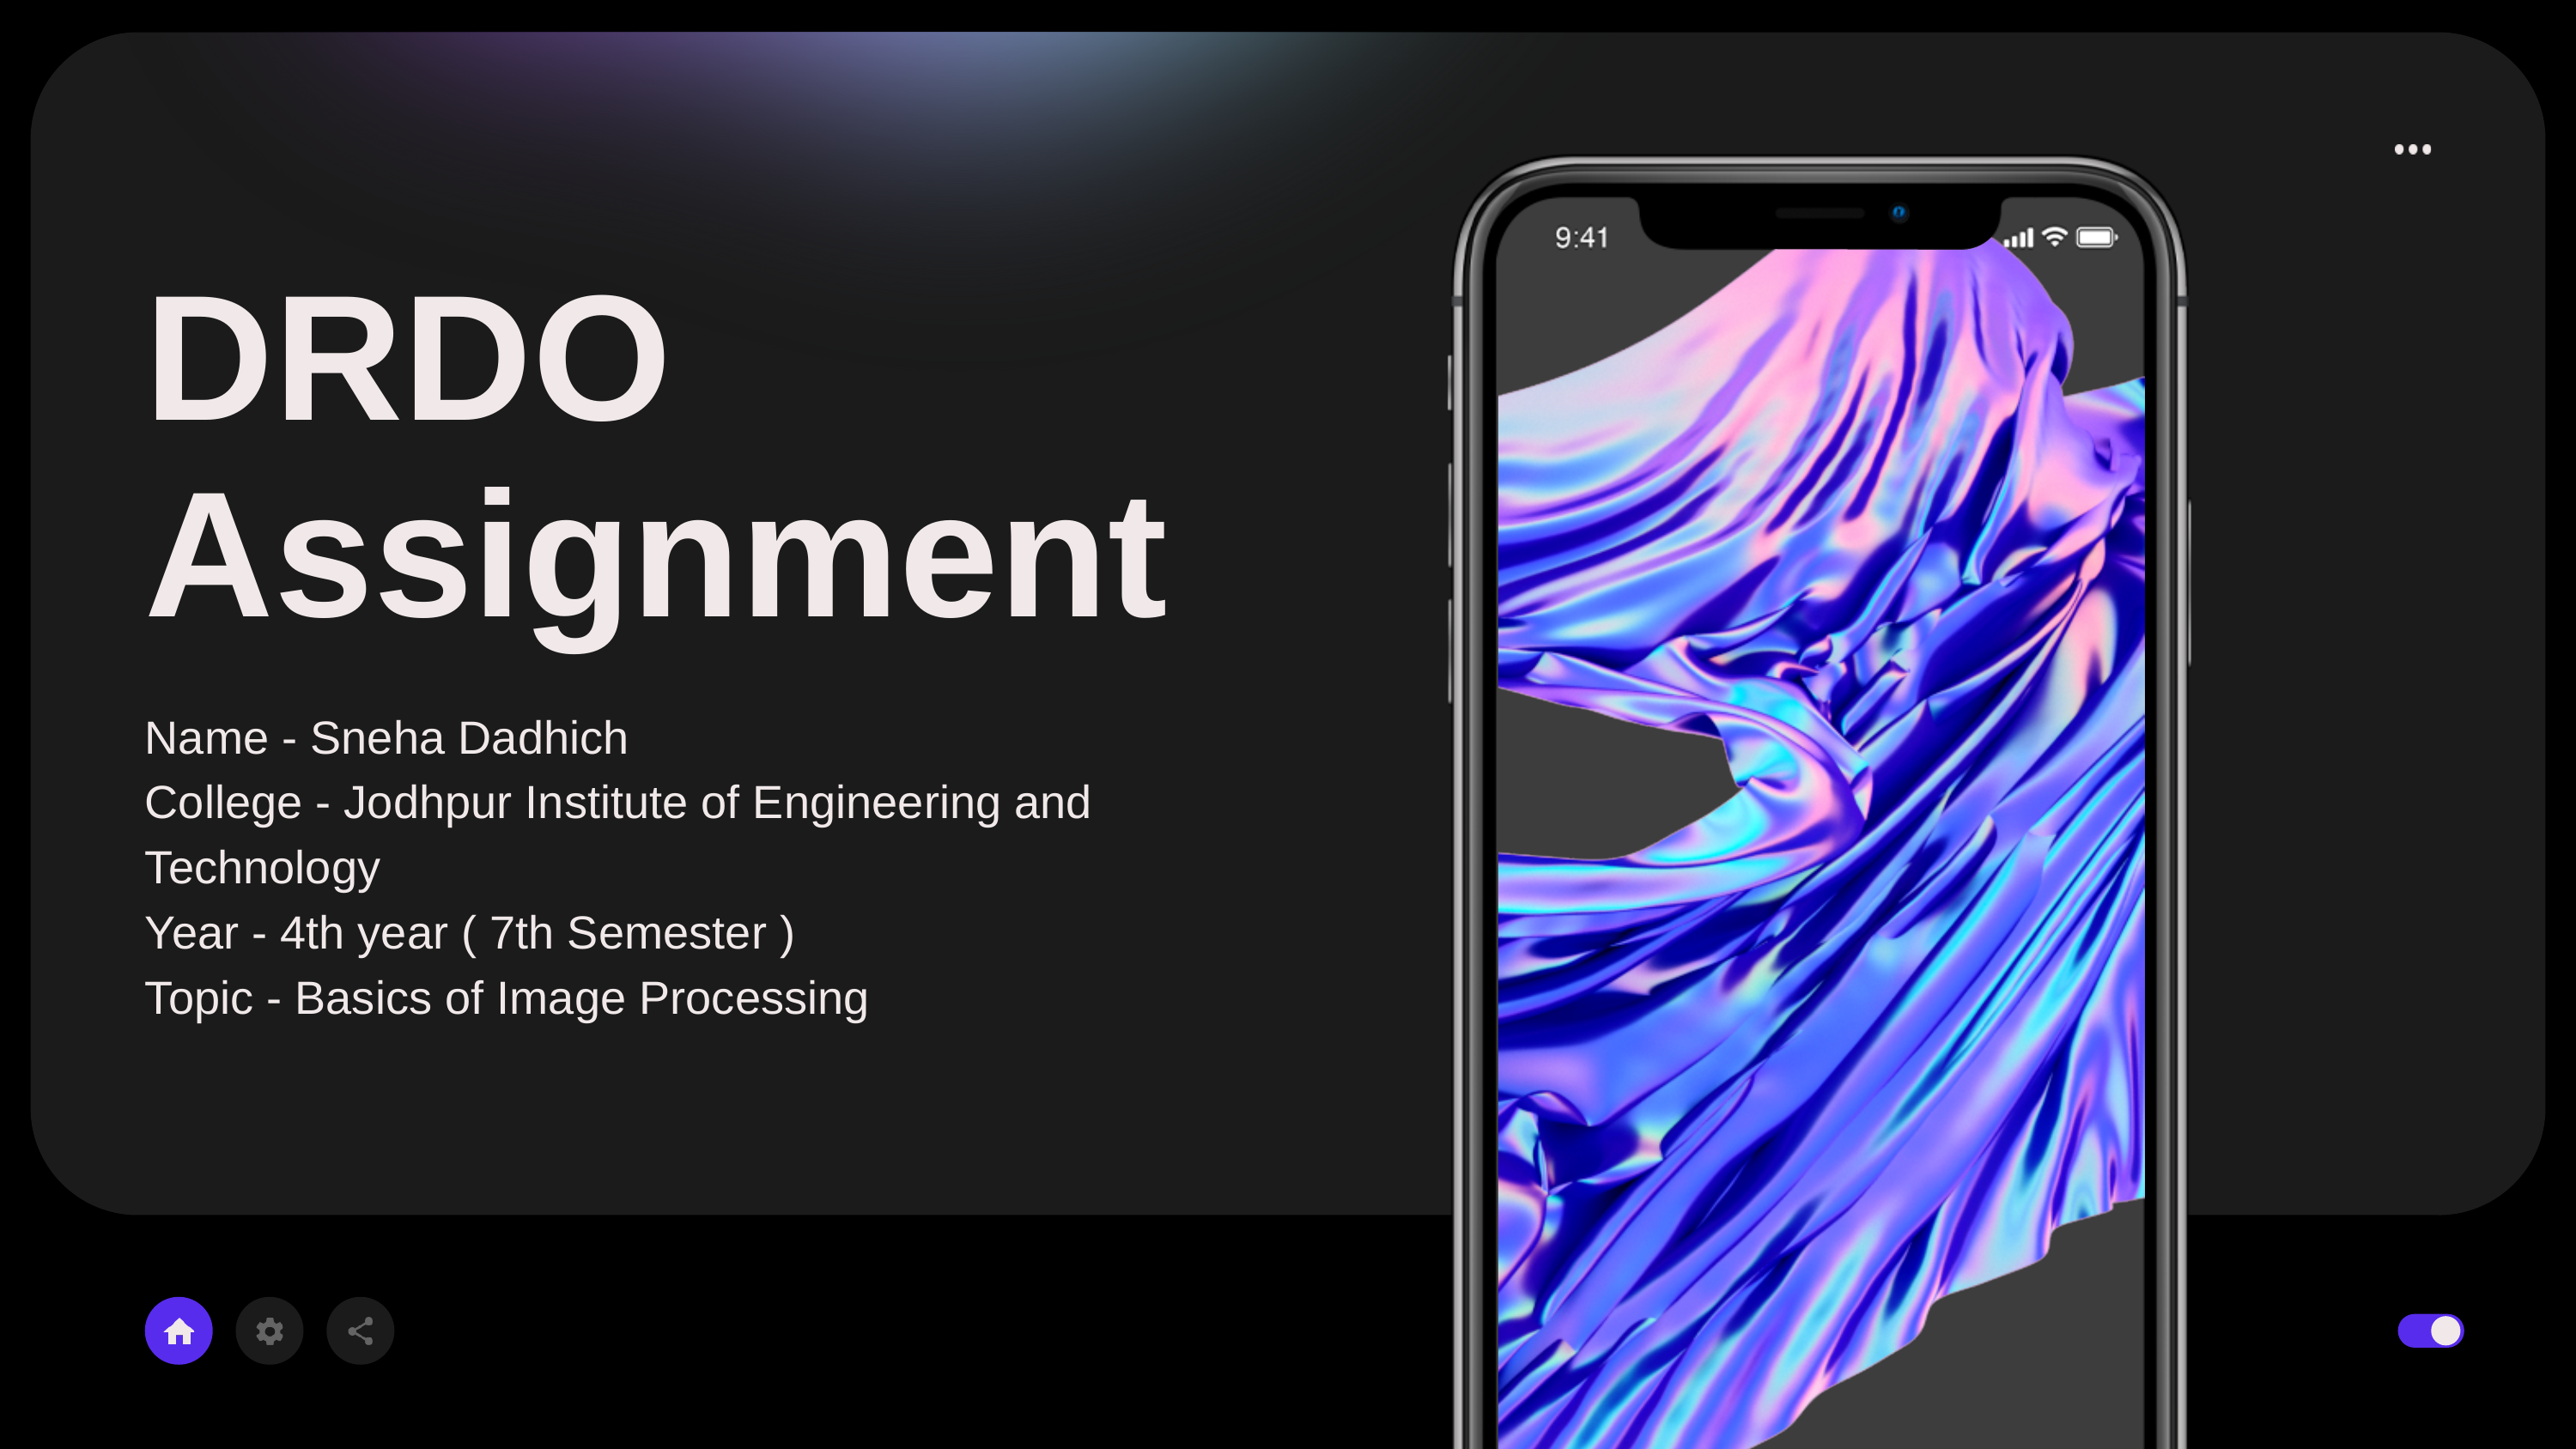

DRDO Assignment
Name - Sneha Dadhich
College - Jodhpur Institute of Engineering and Technology
Year - 4th year ( 7th Semester )
Topic - Basics of Image Processing